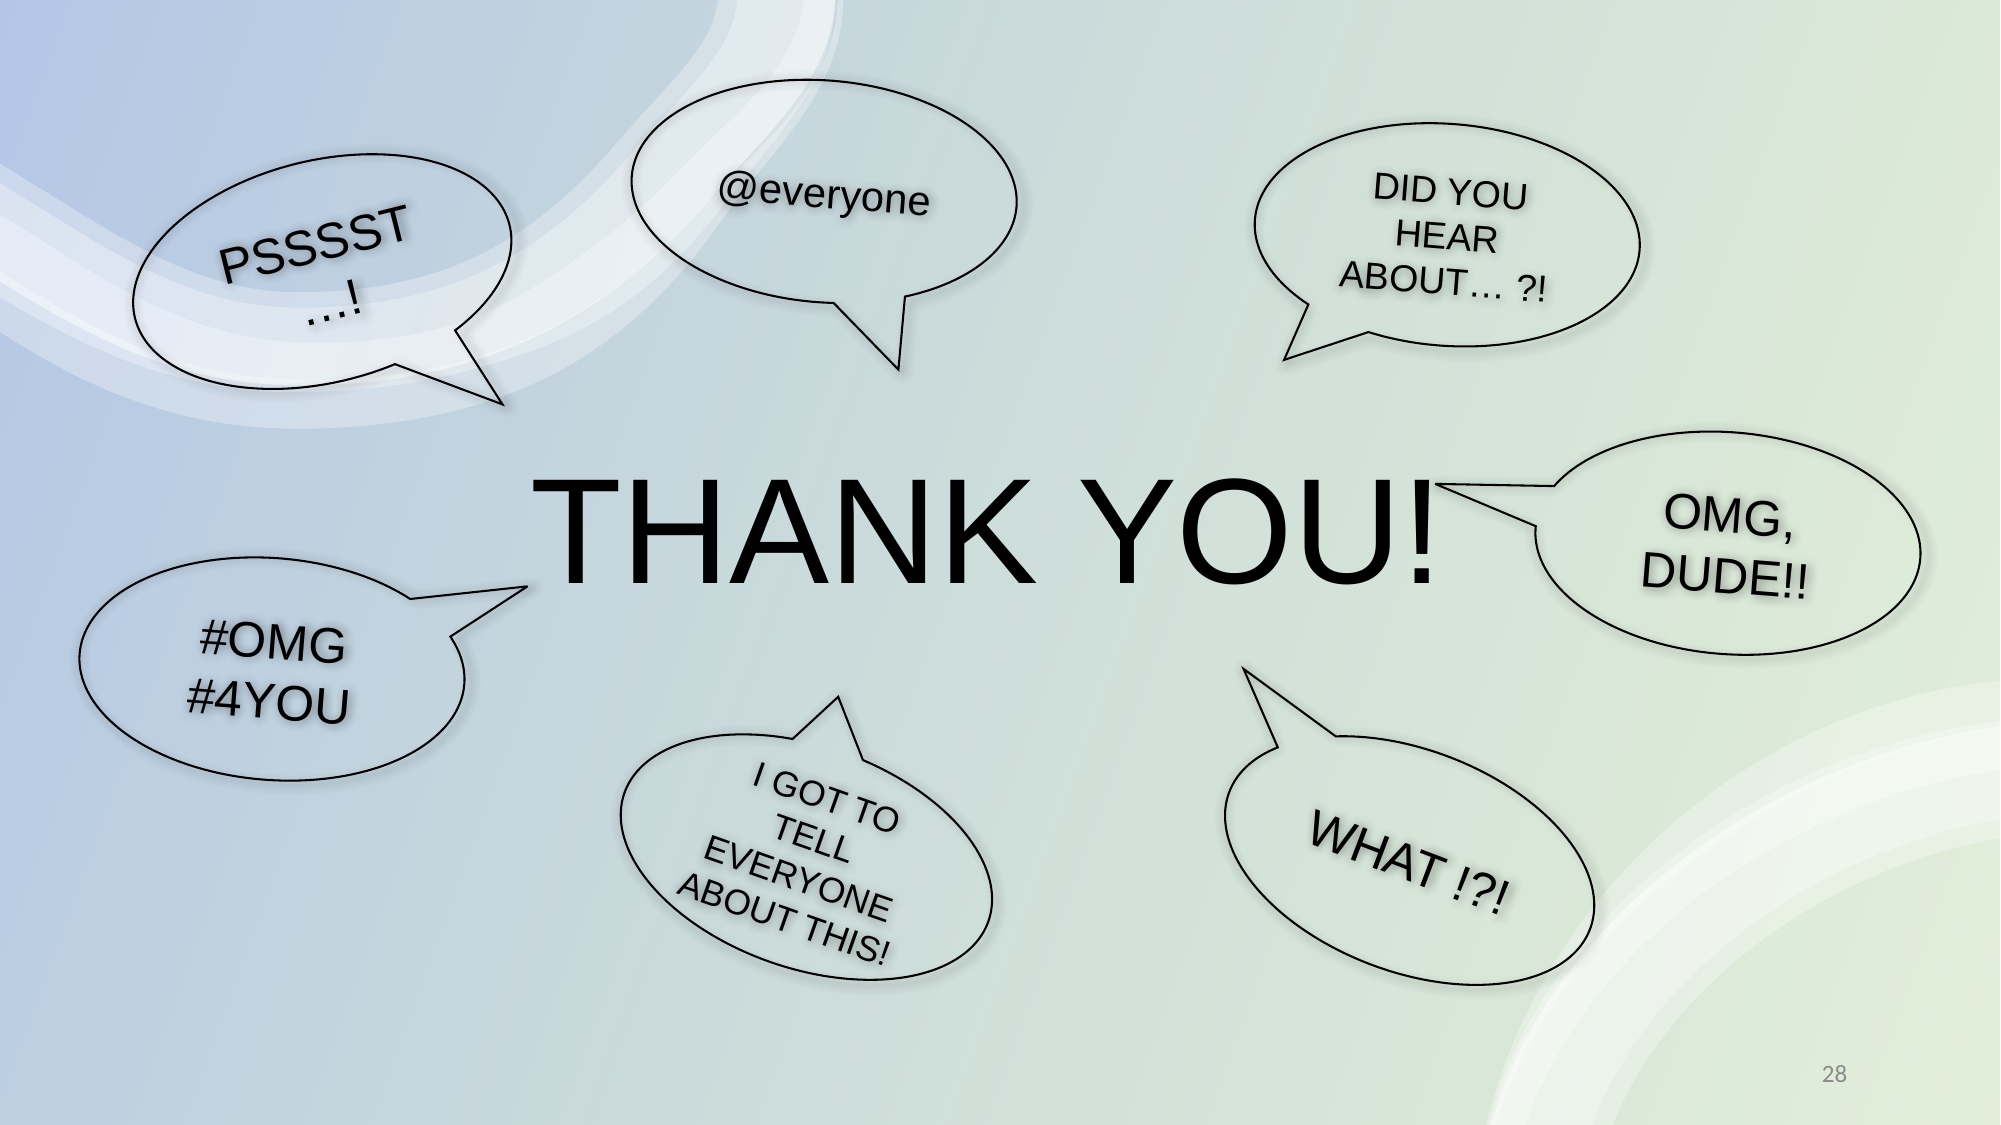

@everyone
DID YOU HEAR ABOUT… ?!
PSSSST…!
OMG, DUDE!!
#OMG
#4YOU
I GOT TO TELL EVERYONE ABOUT THIS!
WHAT !?!
THANK YOU!

28